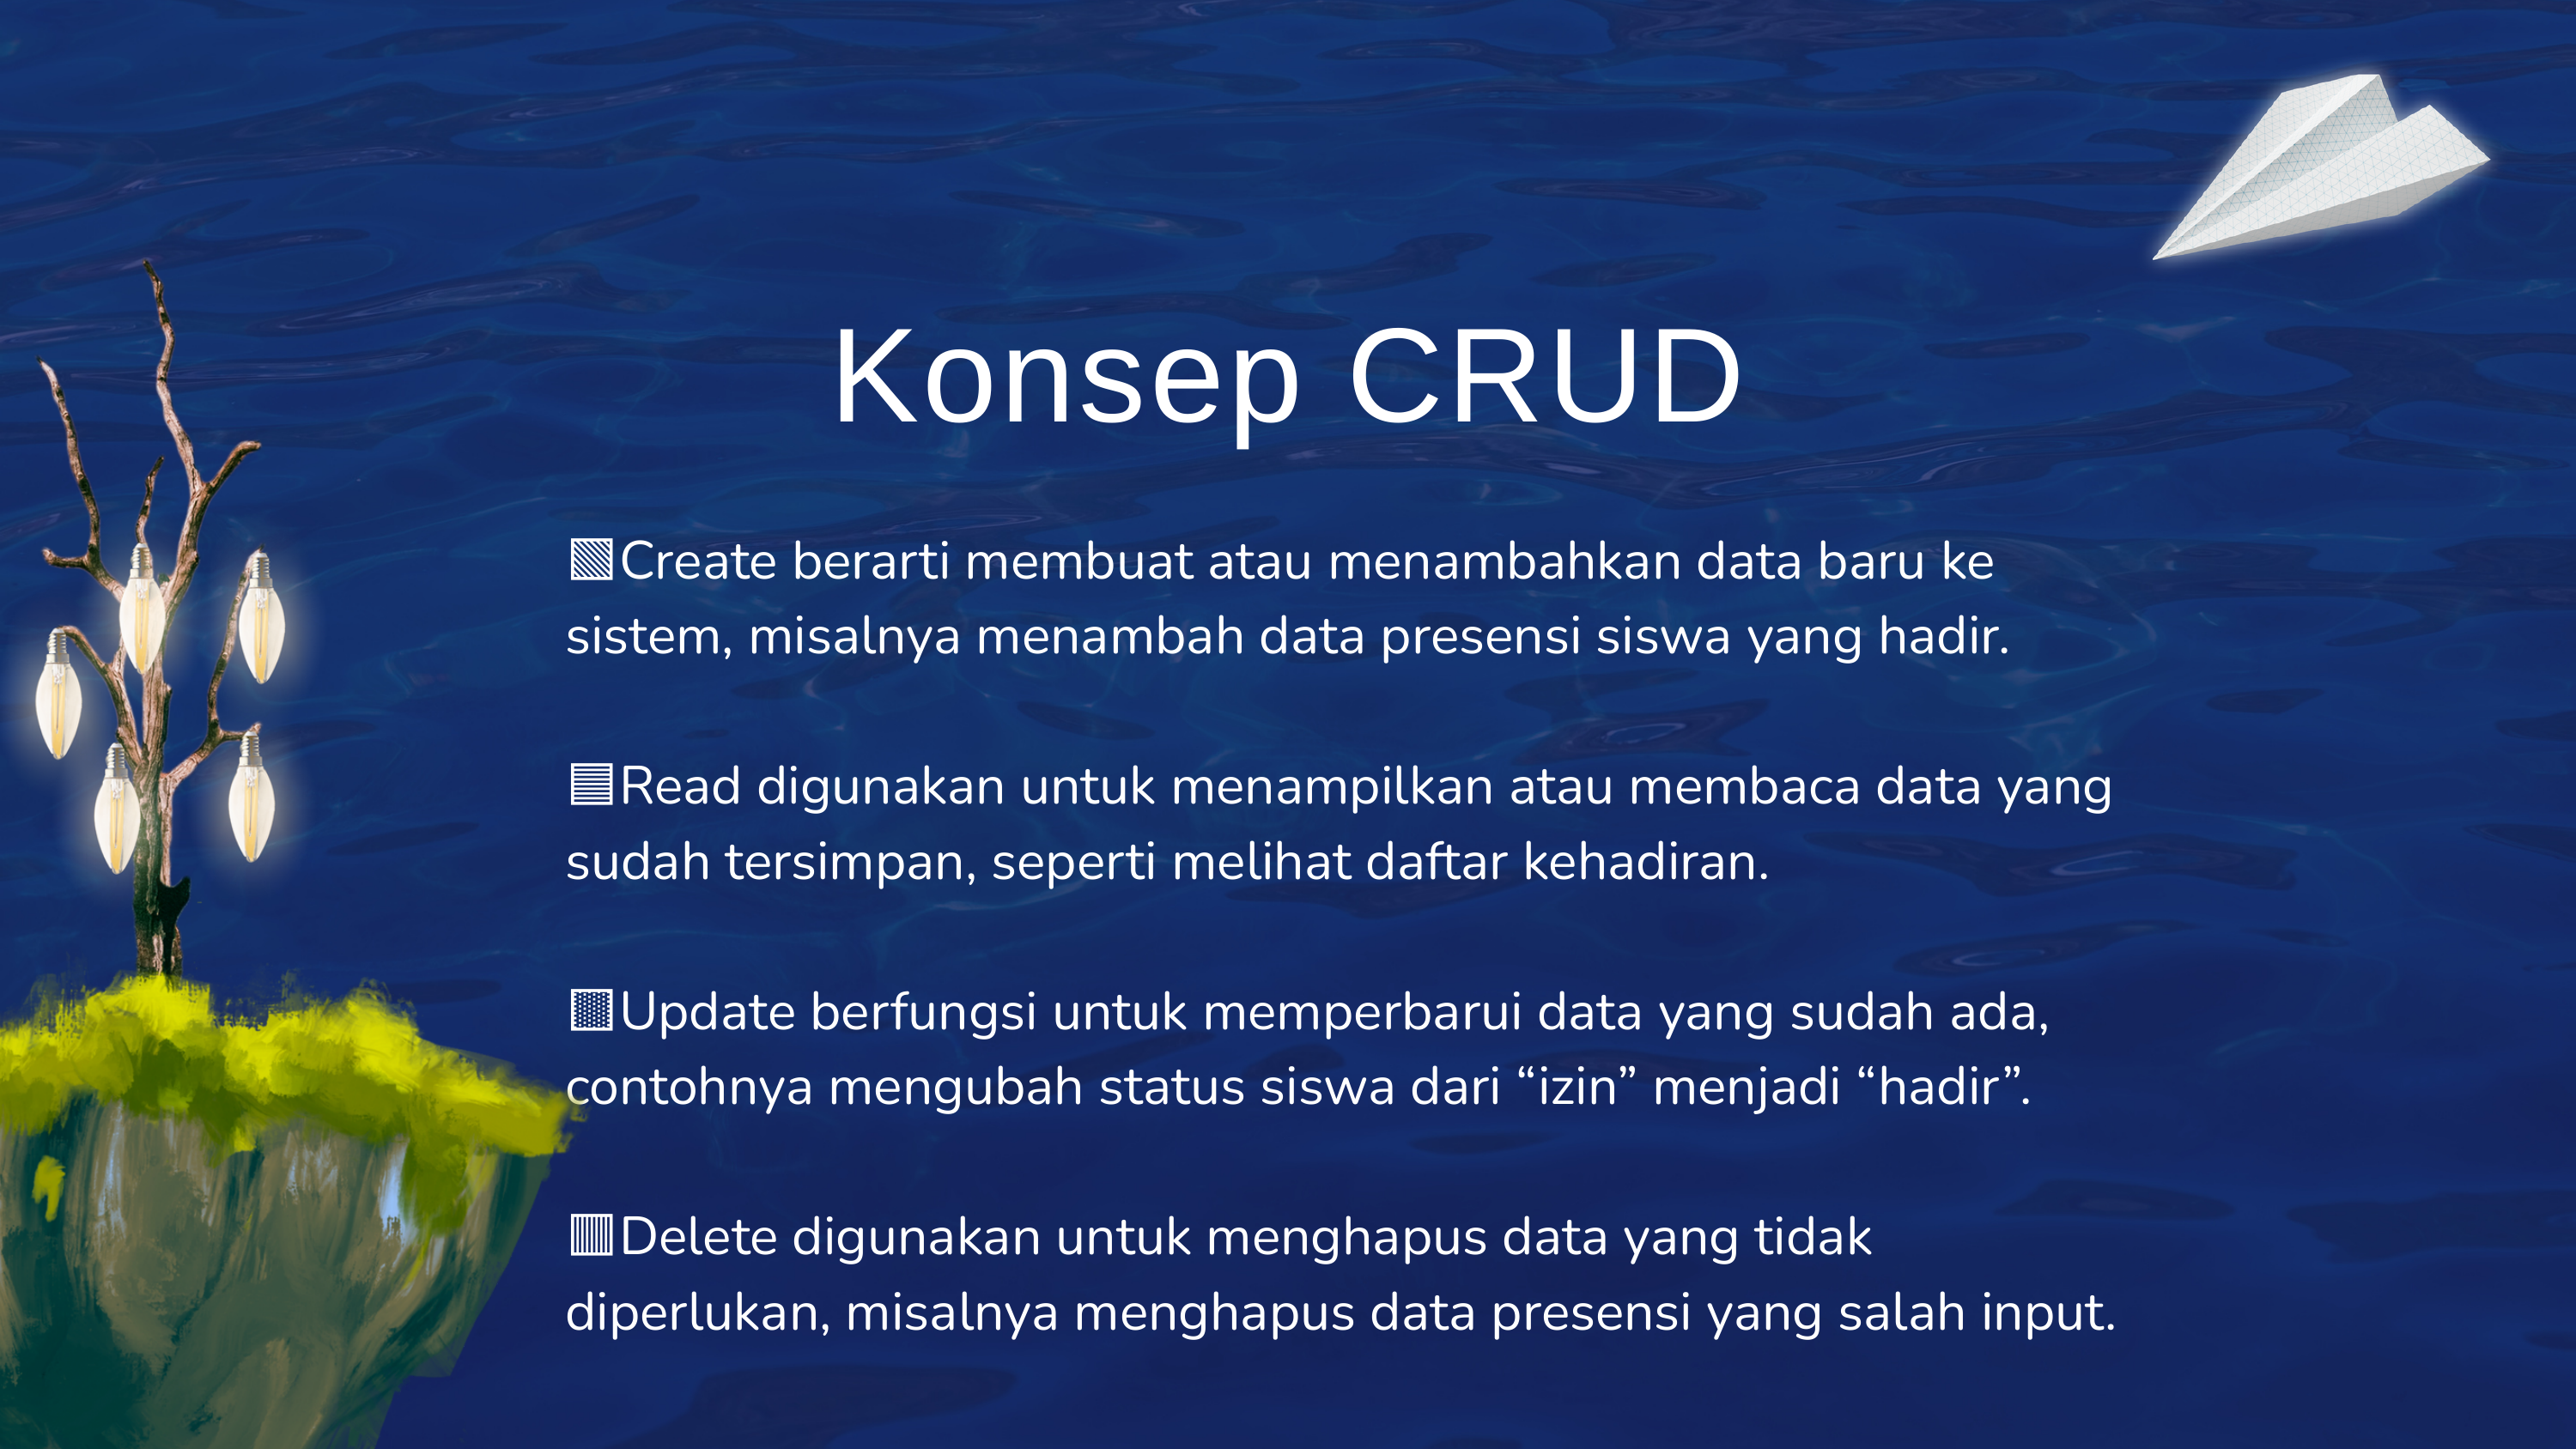

Konsep CRUD
🟩Create berarti membuat atau menambahkan data baru ke sistem, misalnya menambah data presensi siswa yang hadir.

🟦Read digunakan untuk menampilkan atau membaca data yang sudah tersimpan, seperti melihat daftar kehadiran.

🟨Update berfungsi untuk memperbarui data yang sudah ada, contohnya mengubah status siswa dari “izin” menjadi “hadir”.

🟥Delete digunakan untuk menghapus data yang tidak diperlukan, misalnya menghapus data presensi yang salah input.